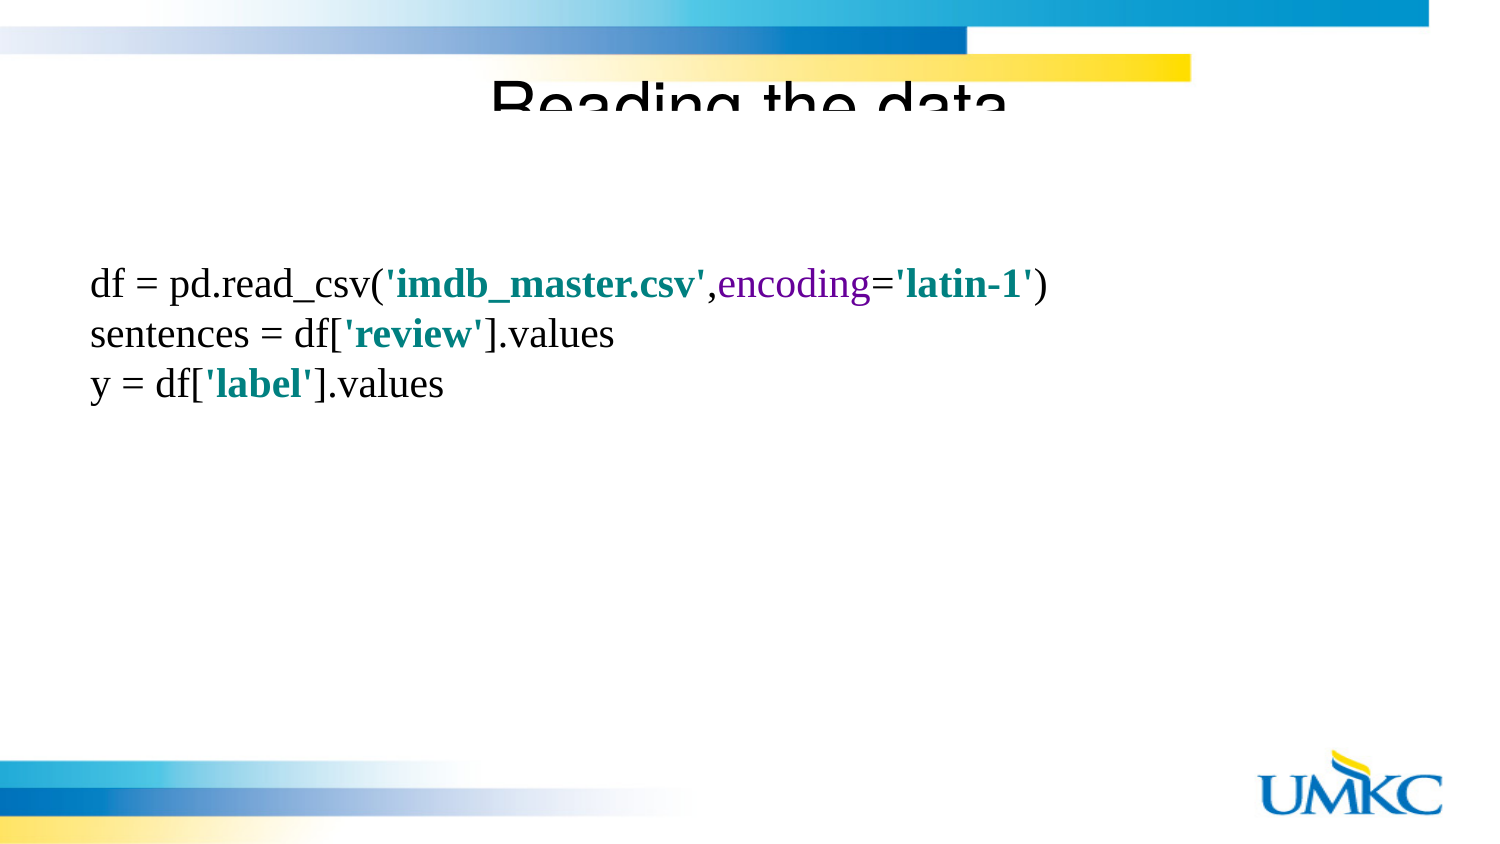

# Reading the data
df = pd.read_csv('imdb_master.csv',encoding='latin-1')
sentences = df['review'].values
y = df['label'].values